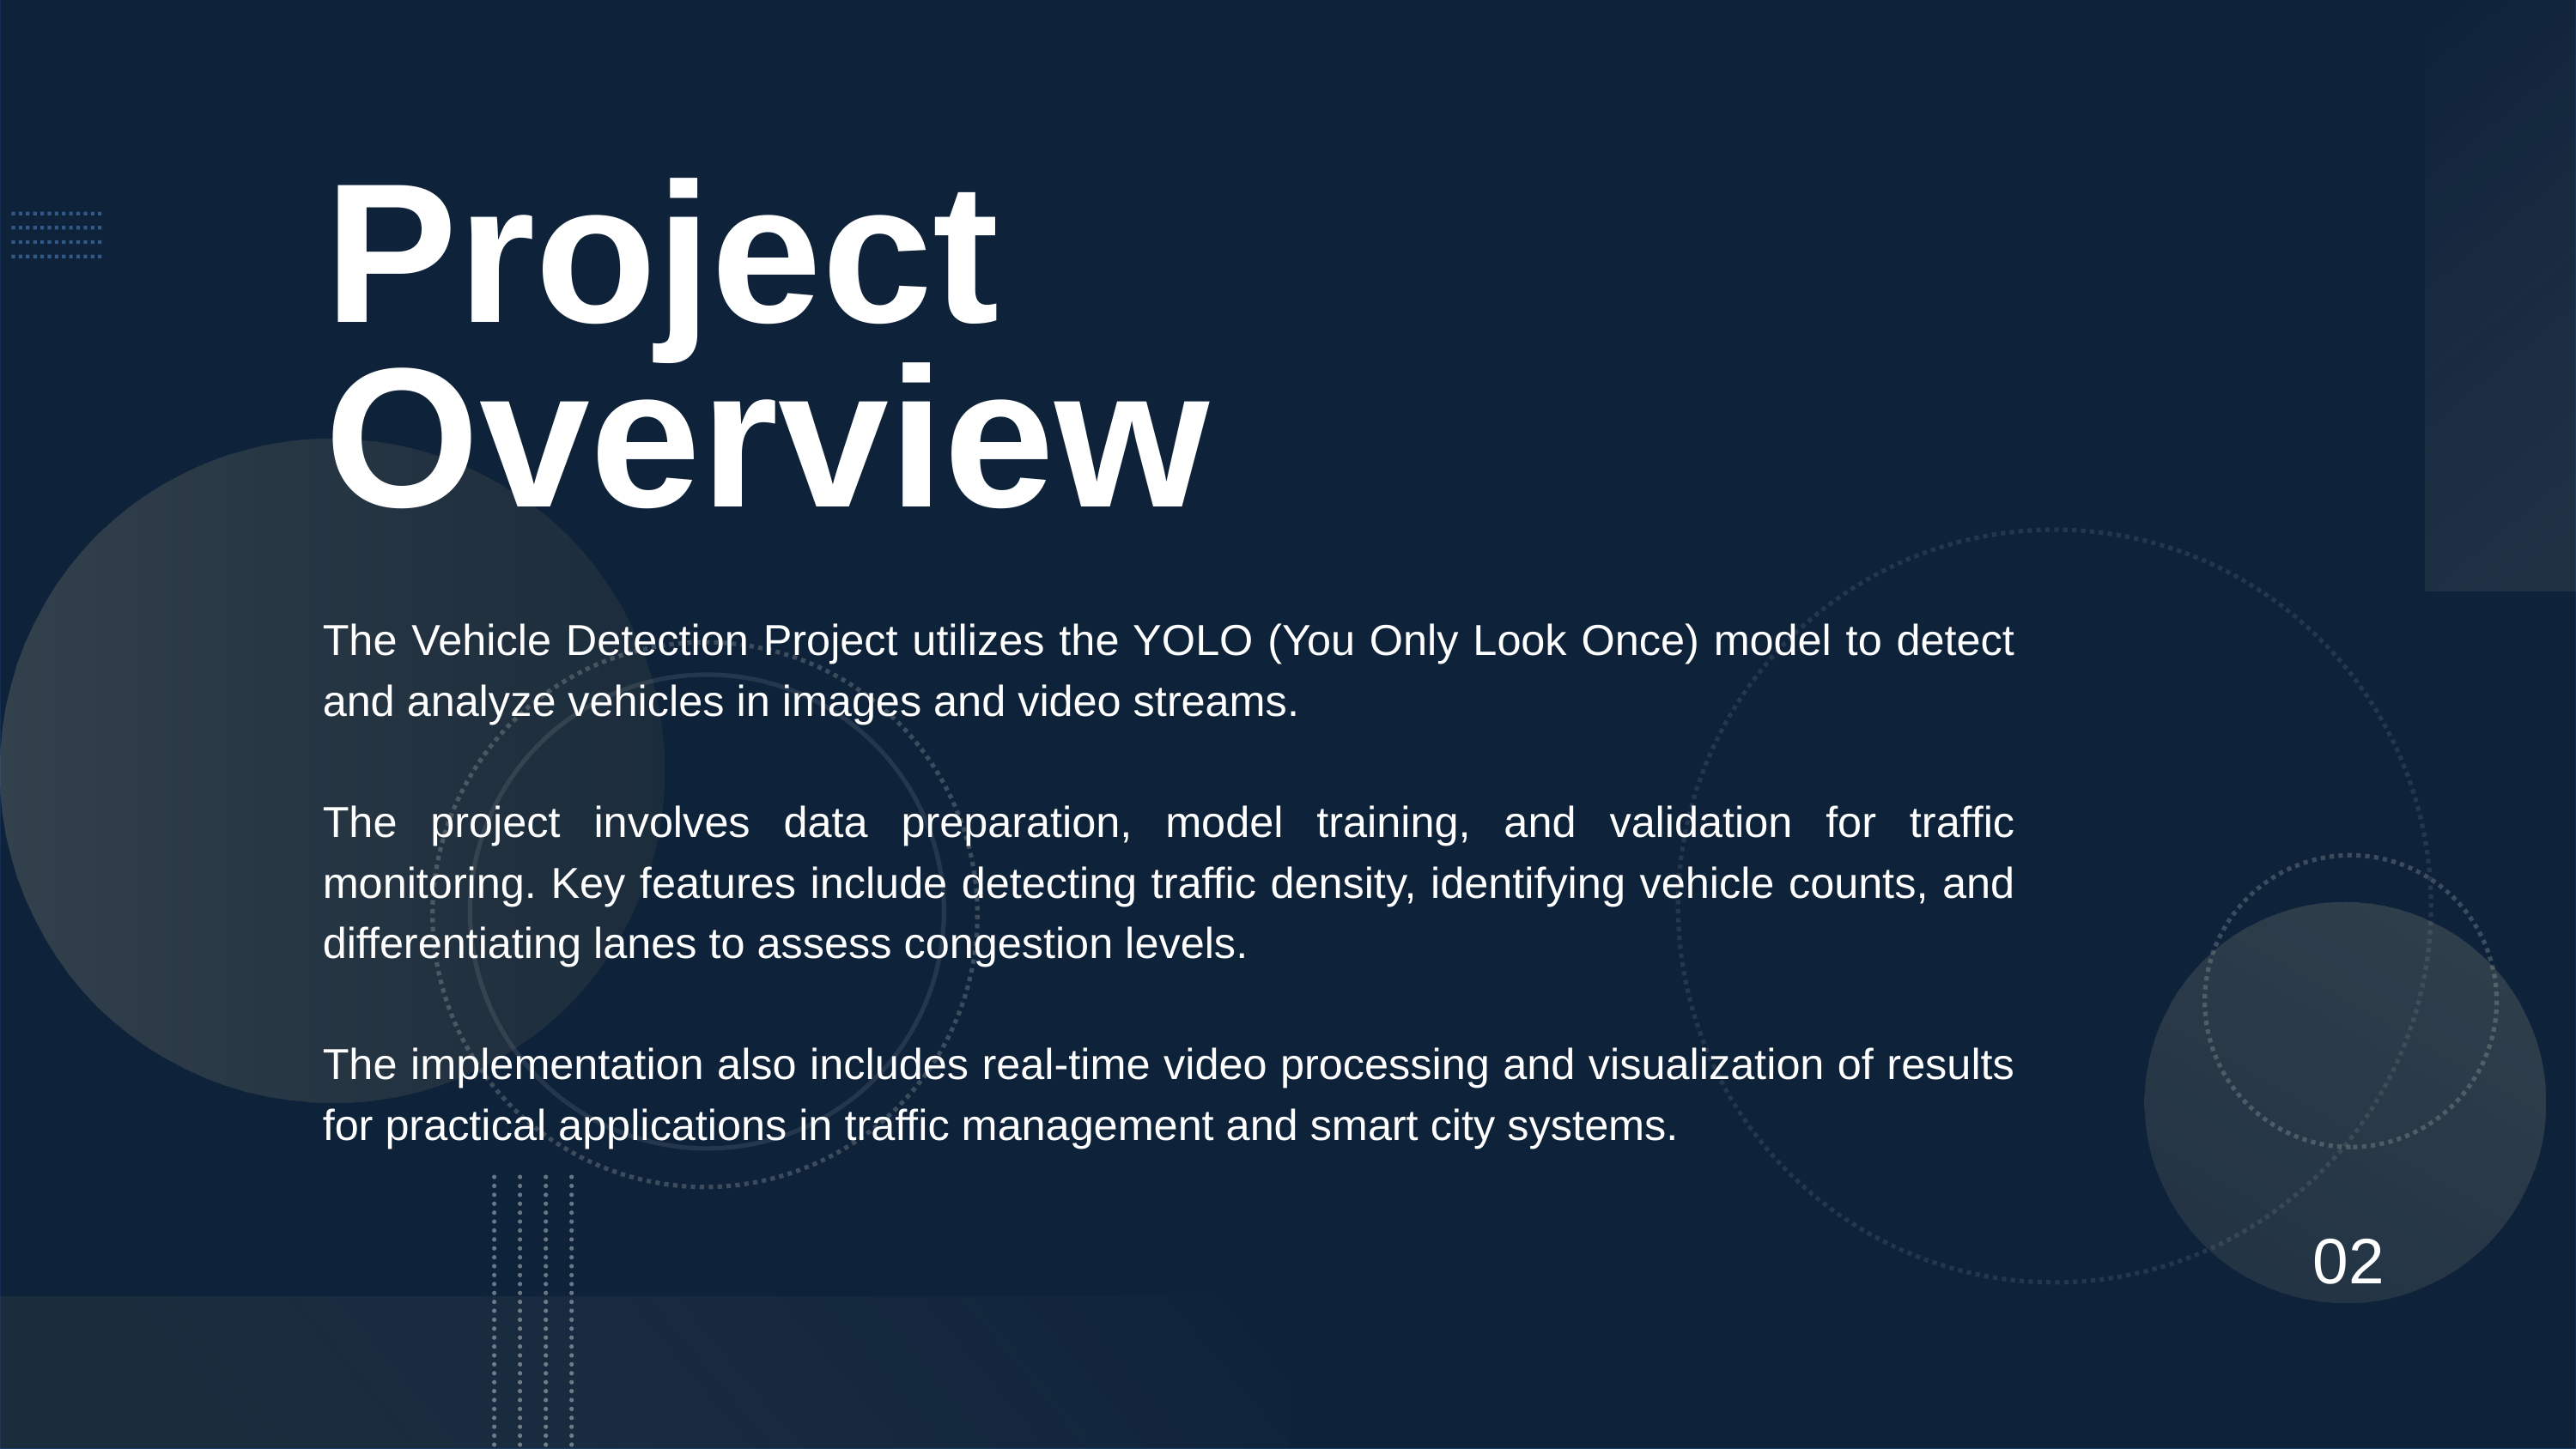

Project Overview

The Vehicle Detection Project utilizes the YOLO (You Only Look Once) model to detect and analyze vehicles in images and video streams.

The project involves data preparation, model training, and validation for traffic monitoring. Key features include detecting traffic density, identifying vehicle counts, and differentiating lanes to assess congestion levels.

The implementation also includes real-time video processing and visualization of results for practical applications in traffic management and smart city systems.
02